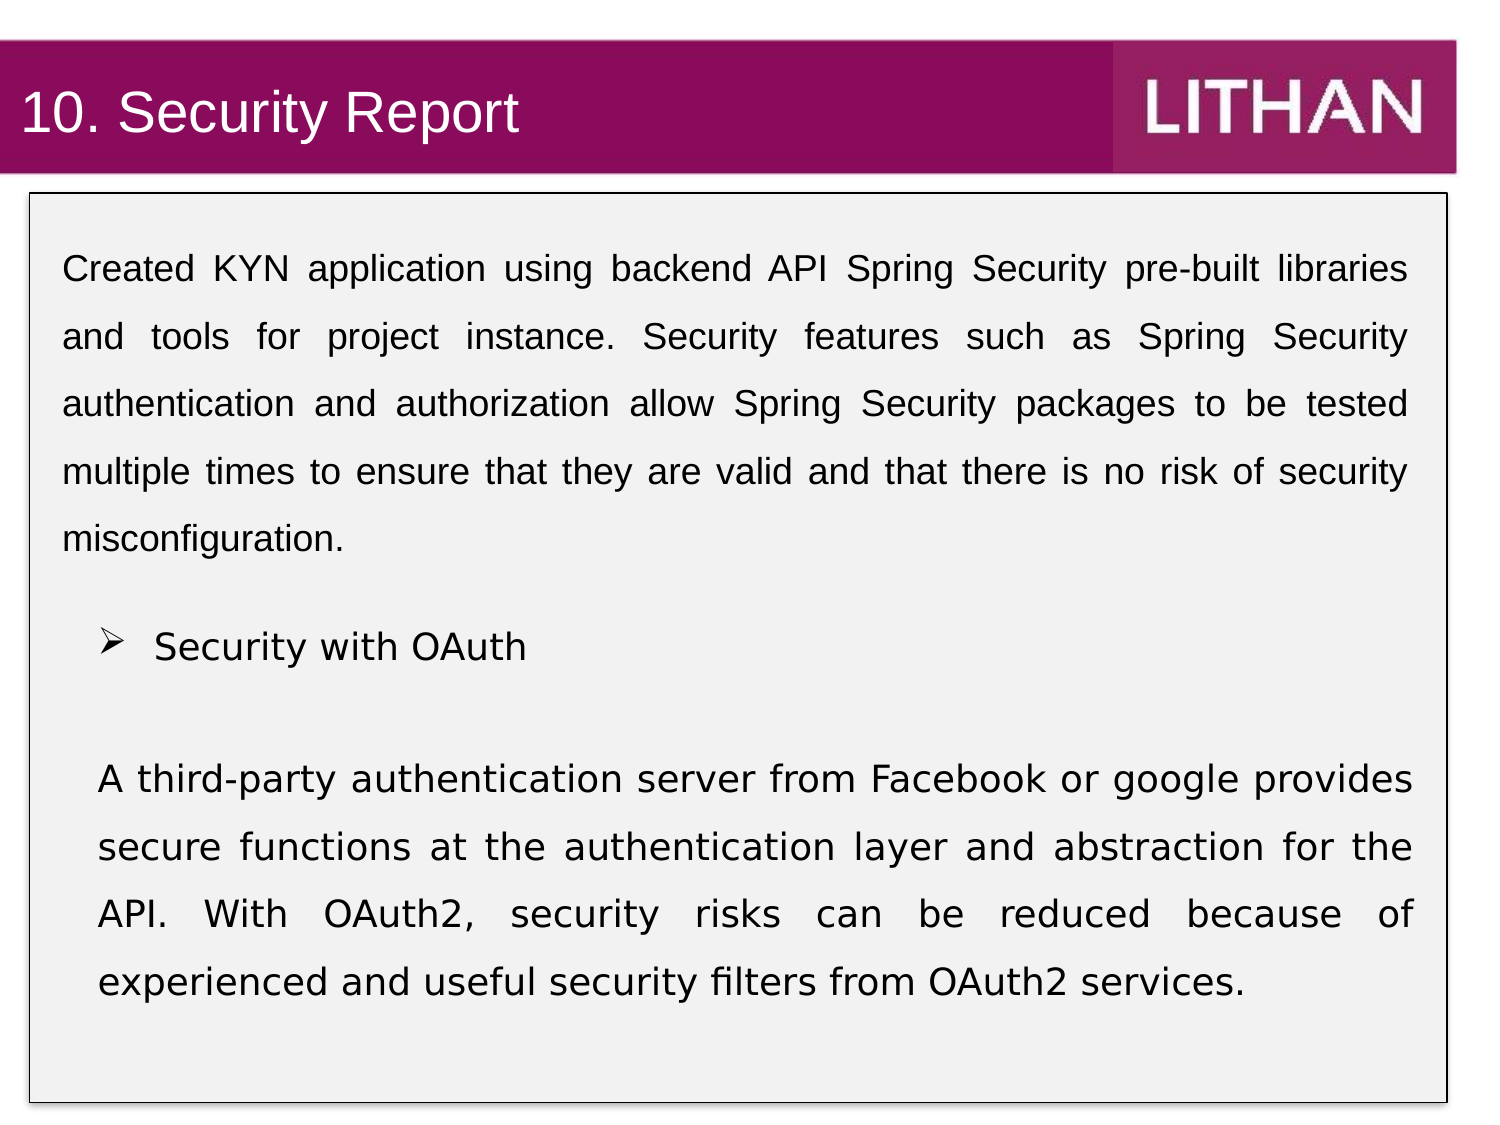

10. Security Report

Created KYN application using backend API Spring Security pre-built libraries and tools for project instance. Security features such as Spring Security authentication and authorization allow Spring Security packages to be tested multiple times to ensure that they are valid and that there is no risk of security misconfiguration.

Security with OAuth

A third-party authentication server from Facebook or google provides secure functions at the authentication layer and abstraction for the API. With OAuth2, security risks can be reduced because of experienced and useful security filters from OAuth2 services.